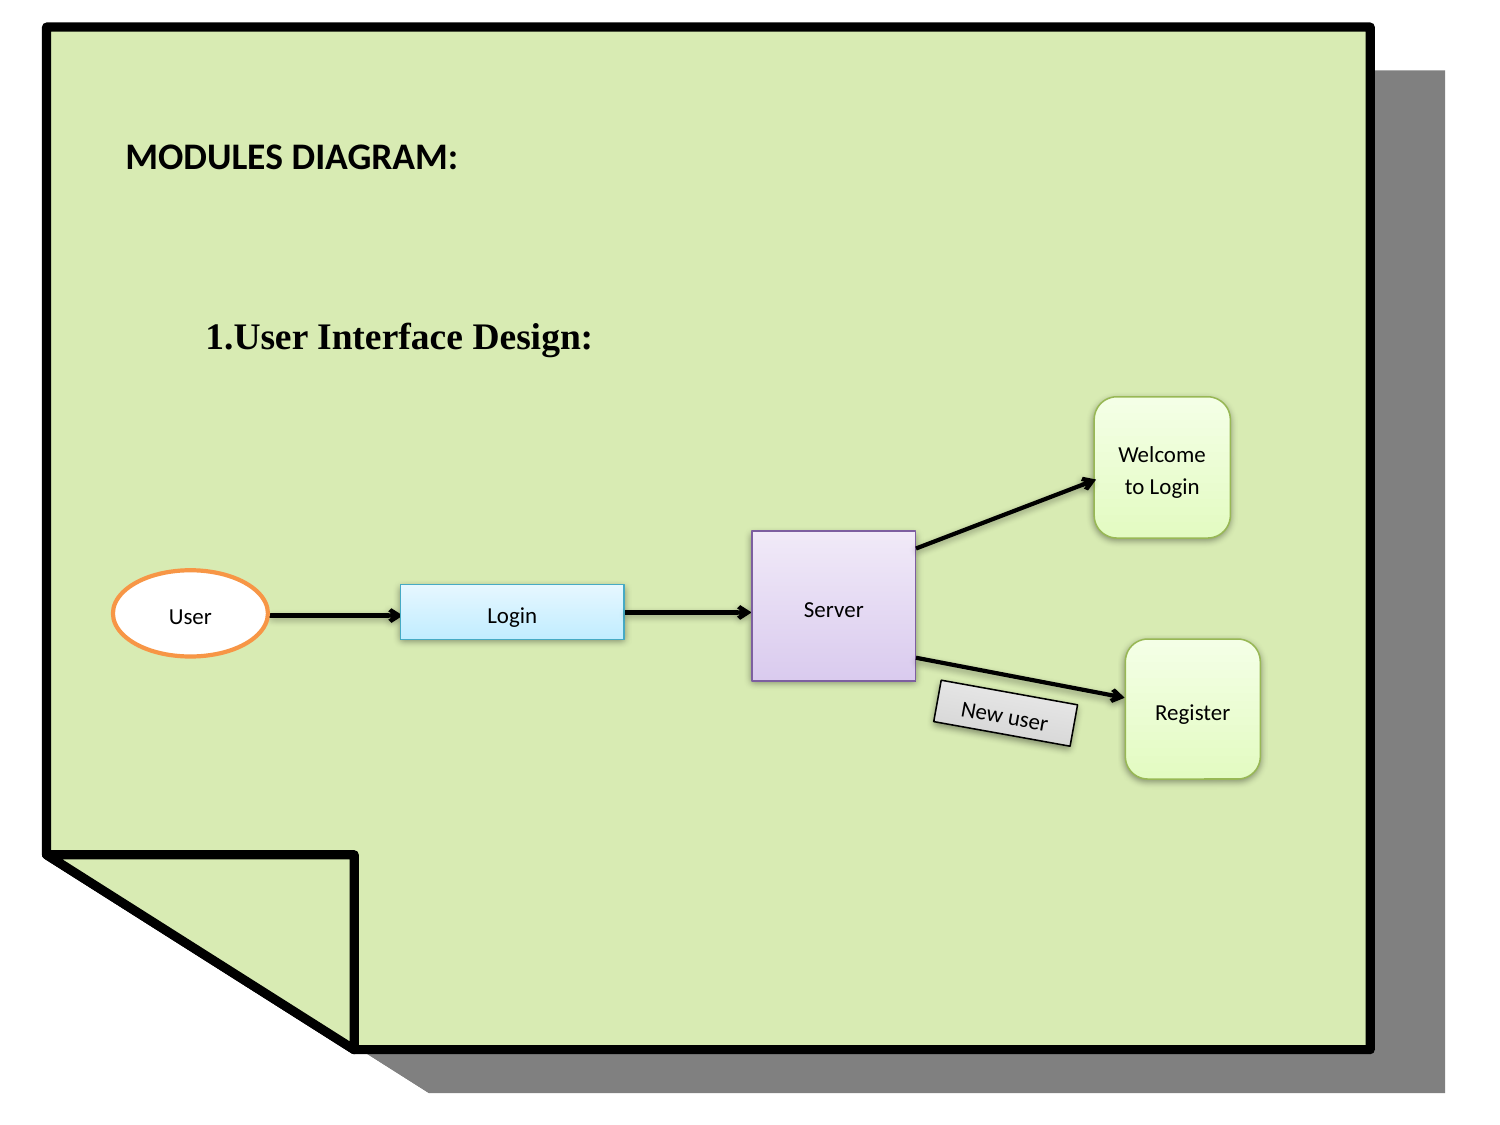

MODULES DIAGRAM:

1.User Interface Design:
Welcome to Login
Server
User
Login
Register
New user